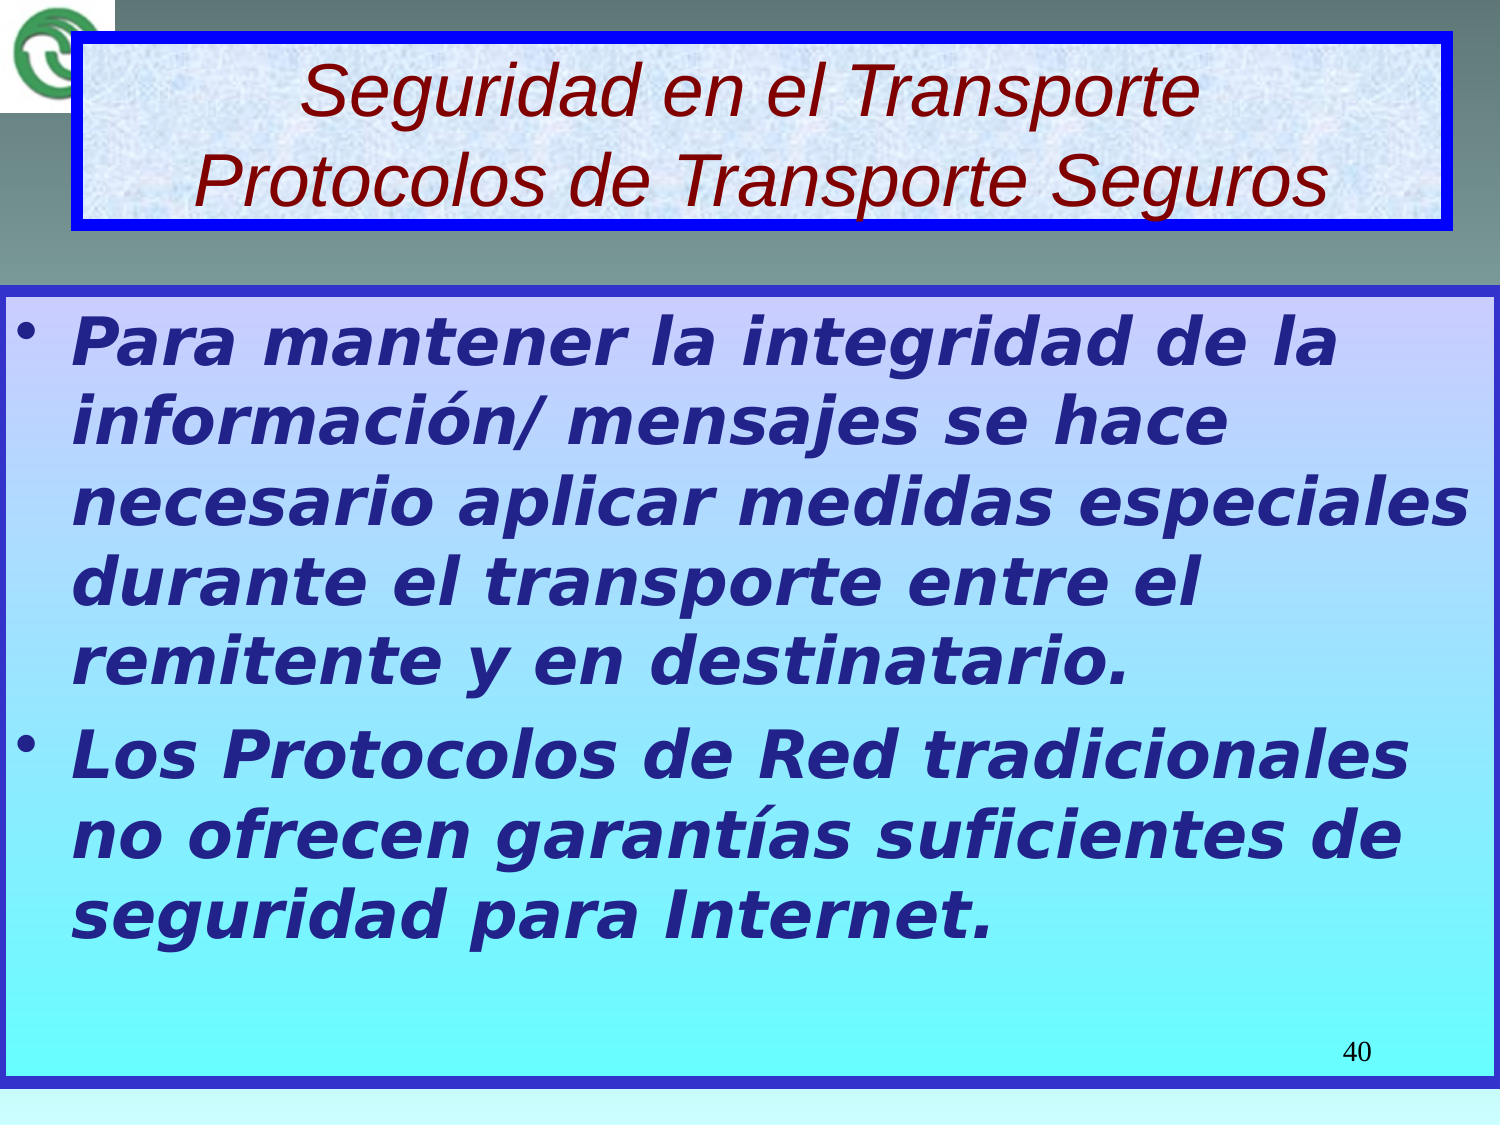

# Seguridad en el Transporte Protocolos de Transporte Seguros
Para mantener la integridad de la información/ mensajes se hace necesario aplicar medidas especiales durante el transporte entre el remitente y en destinatario.
Los Protocolos de Red tradicionales no ofrecen garantías suficientes de seguridad para Internet.
40